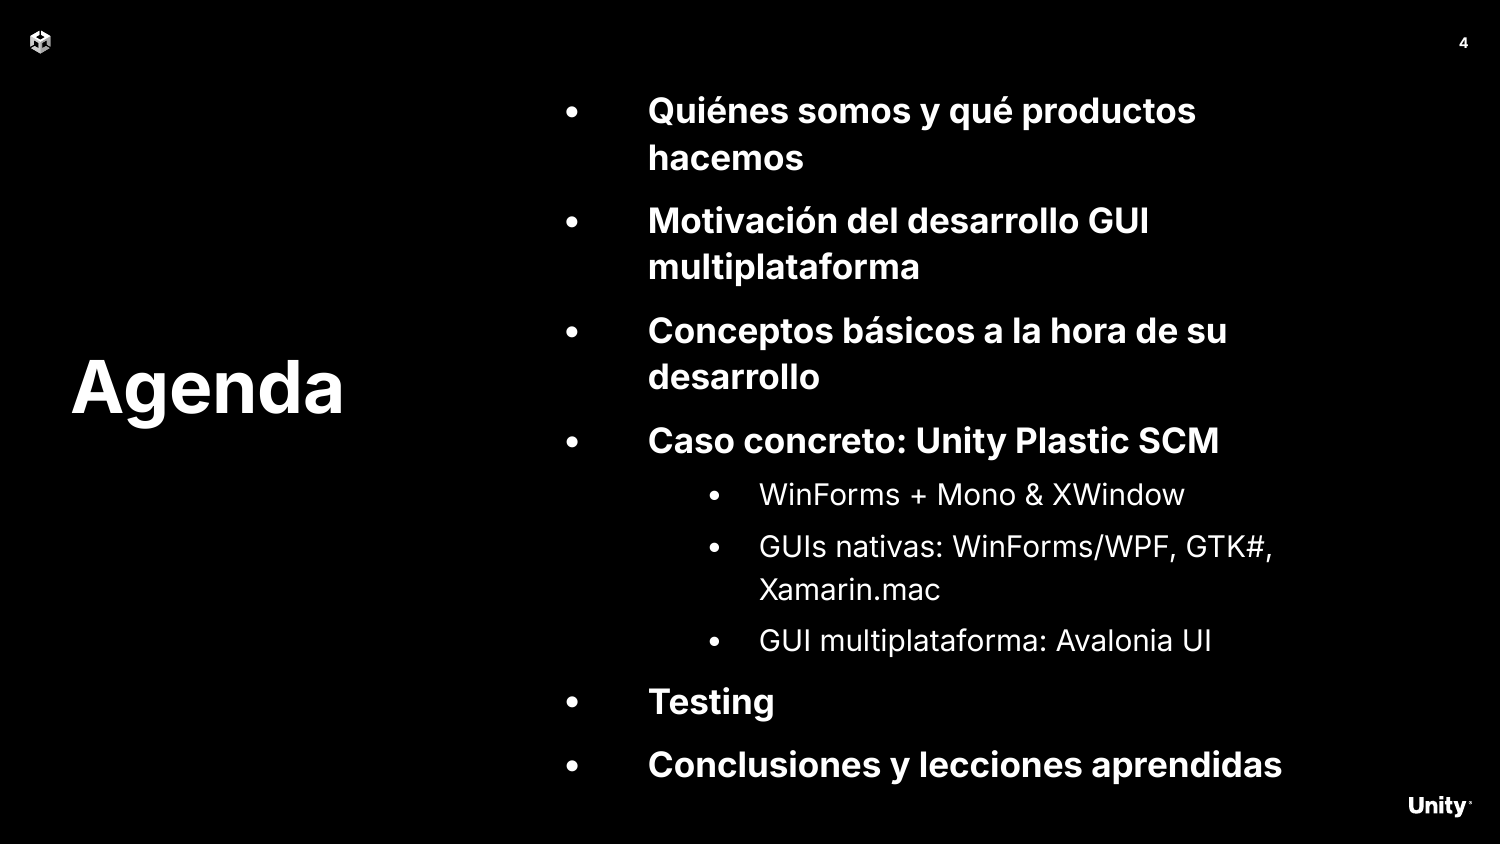

4
# Agenda
Quiénes somos y qué productos hacemos
Motivación del desarrollo GUI multiplataforma
Conceptos básicos a la hora de su desarrollo
Caso concreto: Unity Plastic SCM
WinForms + Mono & XWindow
GUIs nativas: WinForms/WPF, GTK#, Xamarin.mac
GUI multiplataforma: Avalonia UI
Testing
Conclusiones y lecciones aprendidas